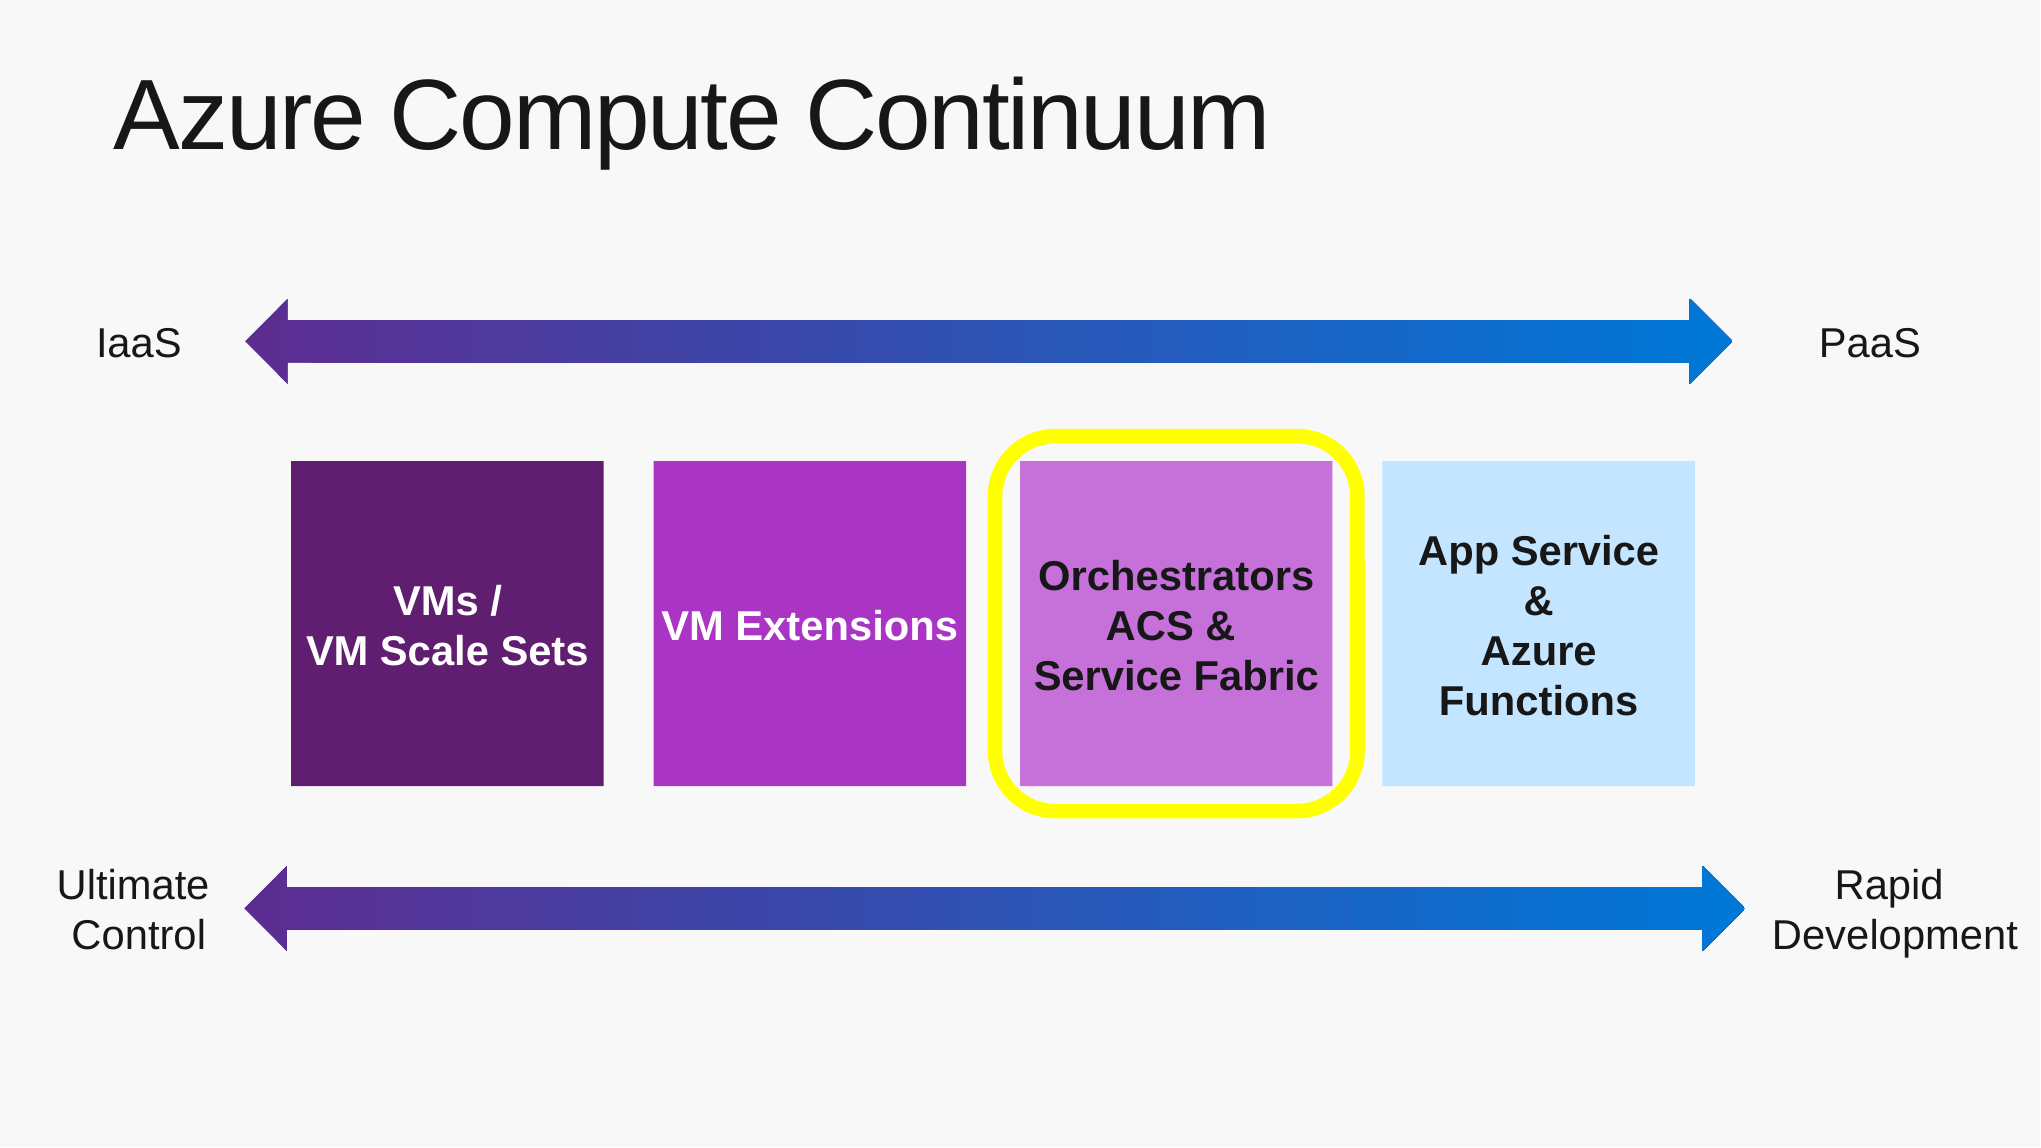

Azure Compute Continuum

IaaS
PaaS

VMs /
VM Scale Sets
VM Extensions
Orchestrators
ACS &
Service Fabric
App Service
&
Azure Functions
Ultimate
Control
Rapid
Development